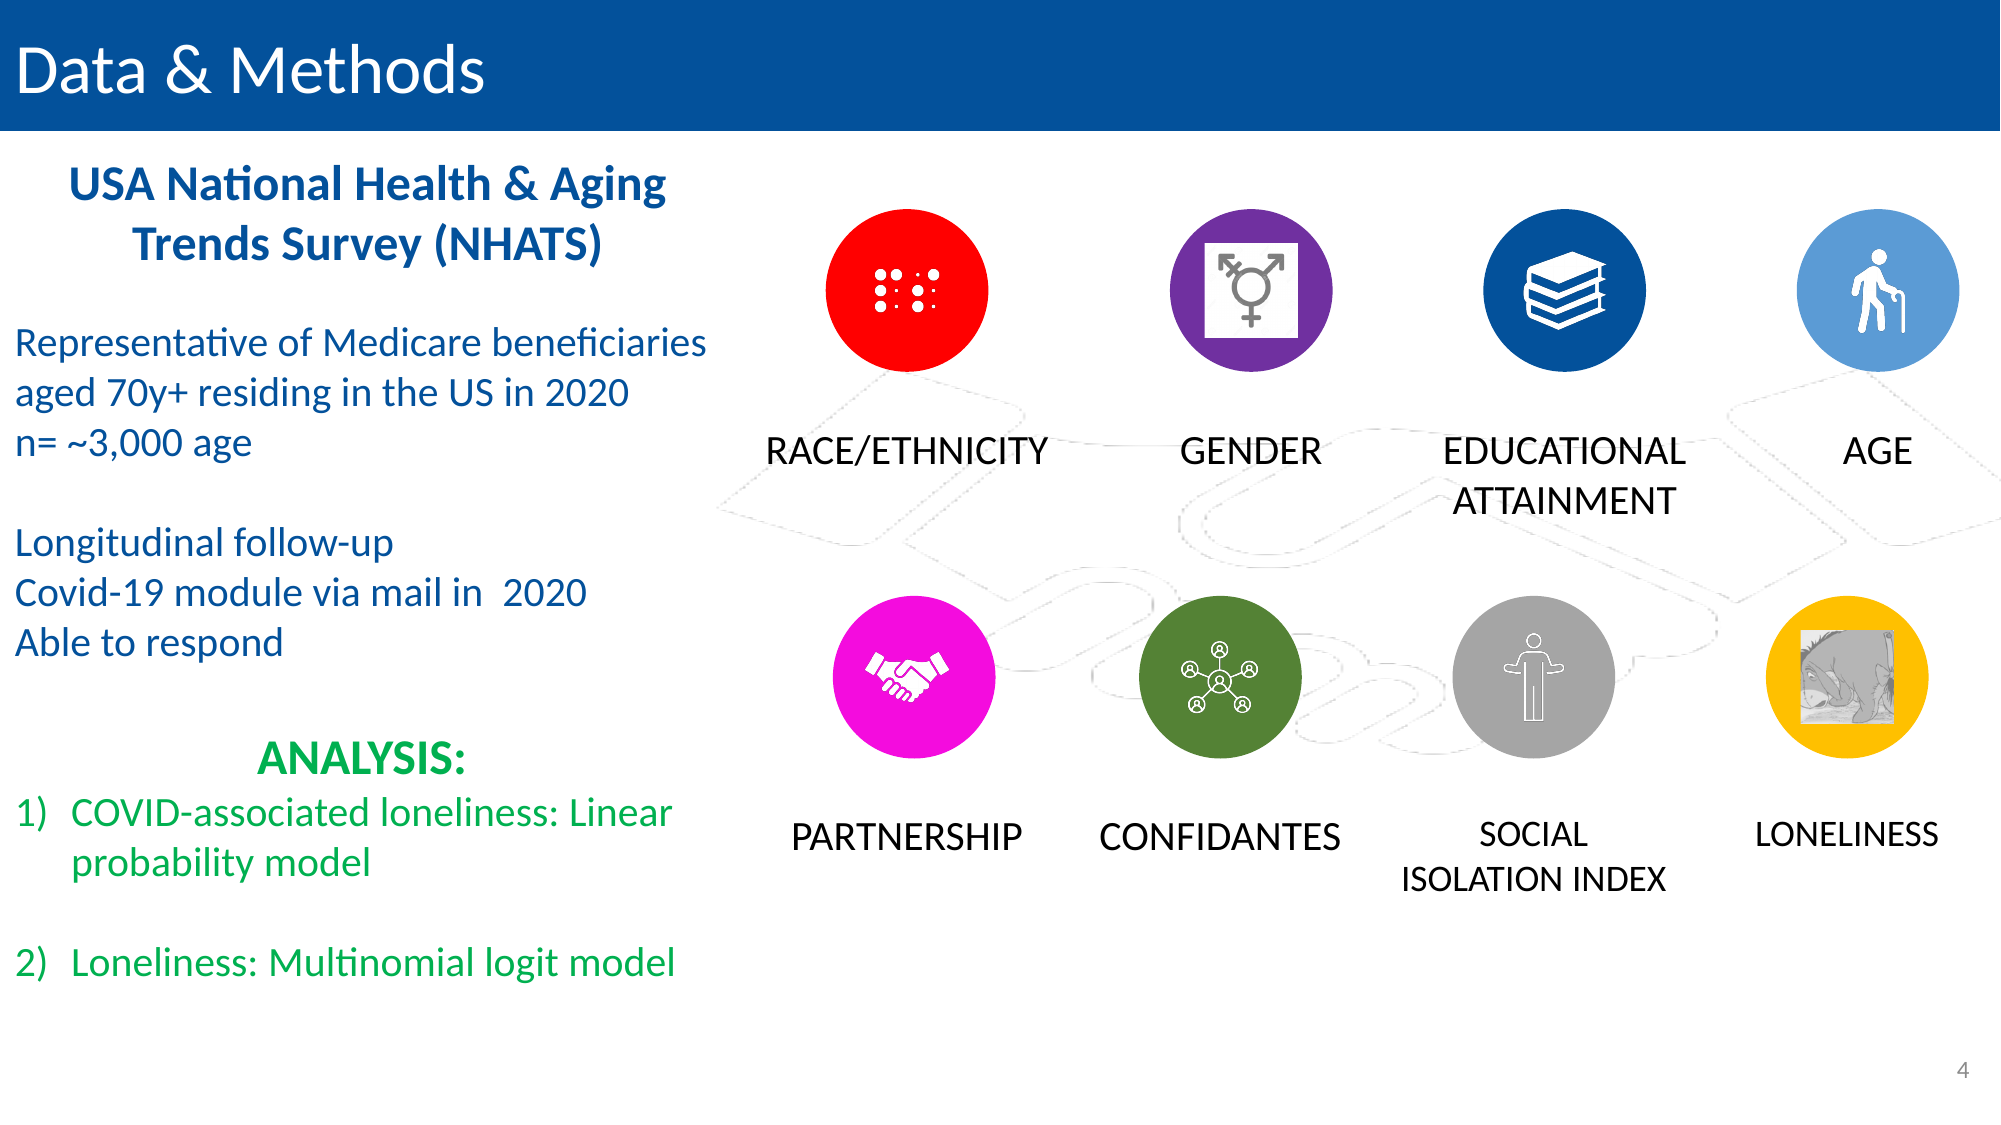

# Data & Methods
USA National Health & Aging Trends Survey (NHATS)

Representative of Medicare beneficiaries aged 70y+ residing in the US in 2020
n= ~3,000 age

Longitudinal follow-up
Covid-19 module via mail in  2020
Able to respond

ANALYSIS:
COVID-associated loneliness: Linear probability model

Loneliness: Multinomial logit model
RACE/ETHNICITY
GENDER
EDUCATIONAL ATTAINMENT
AGE
Partnership
confidantes
Social Isolation Index
LONELINESS

4